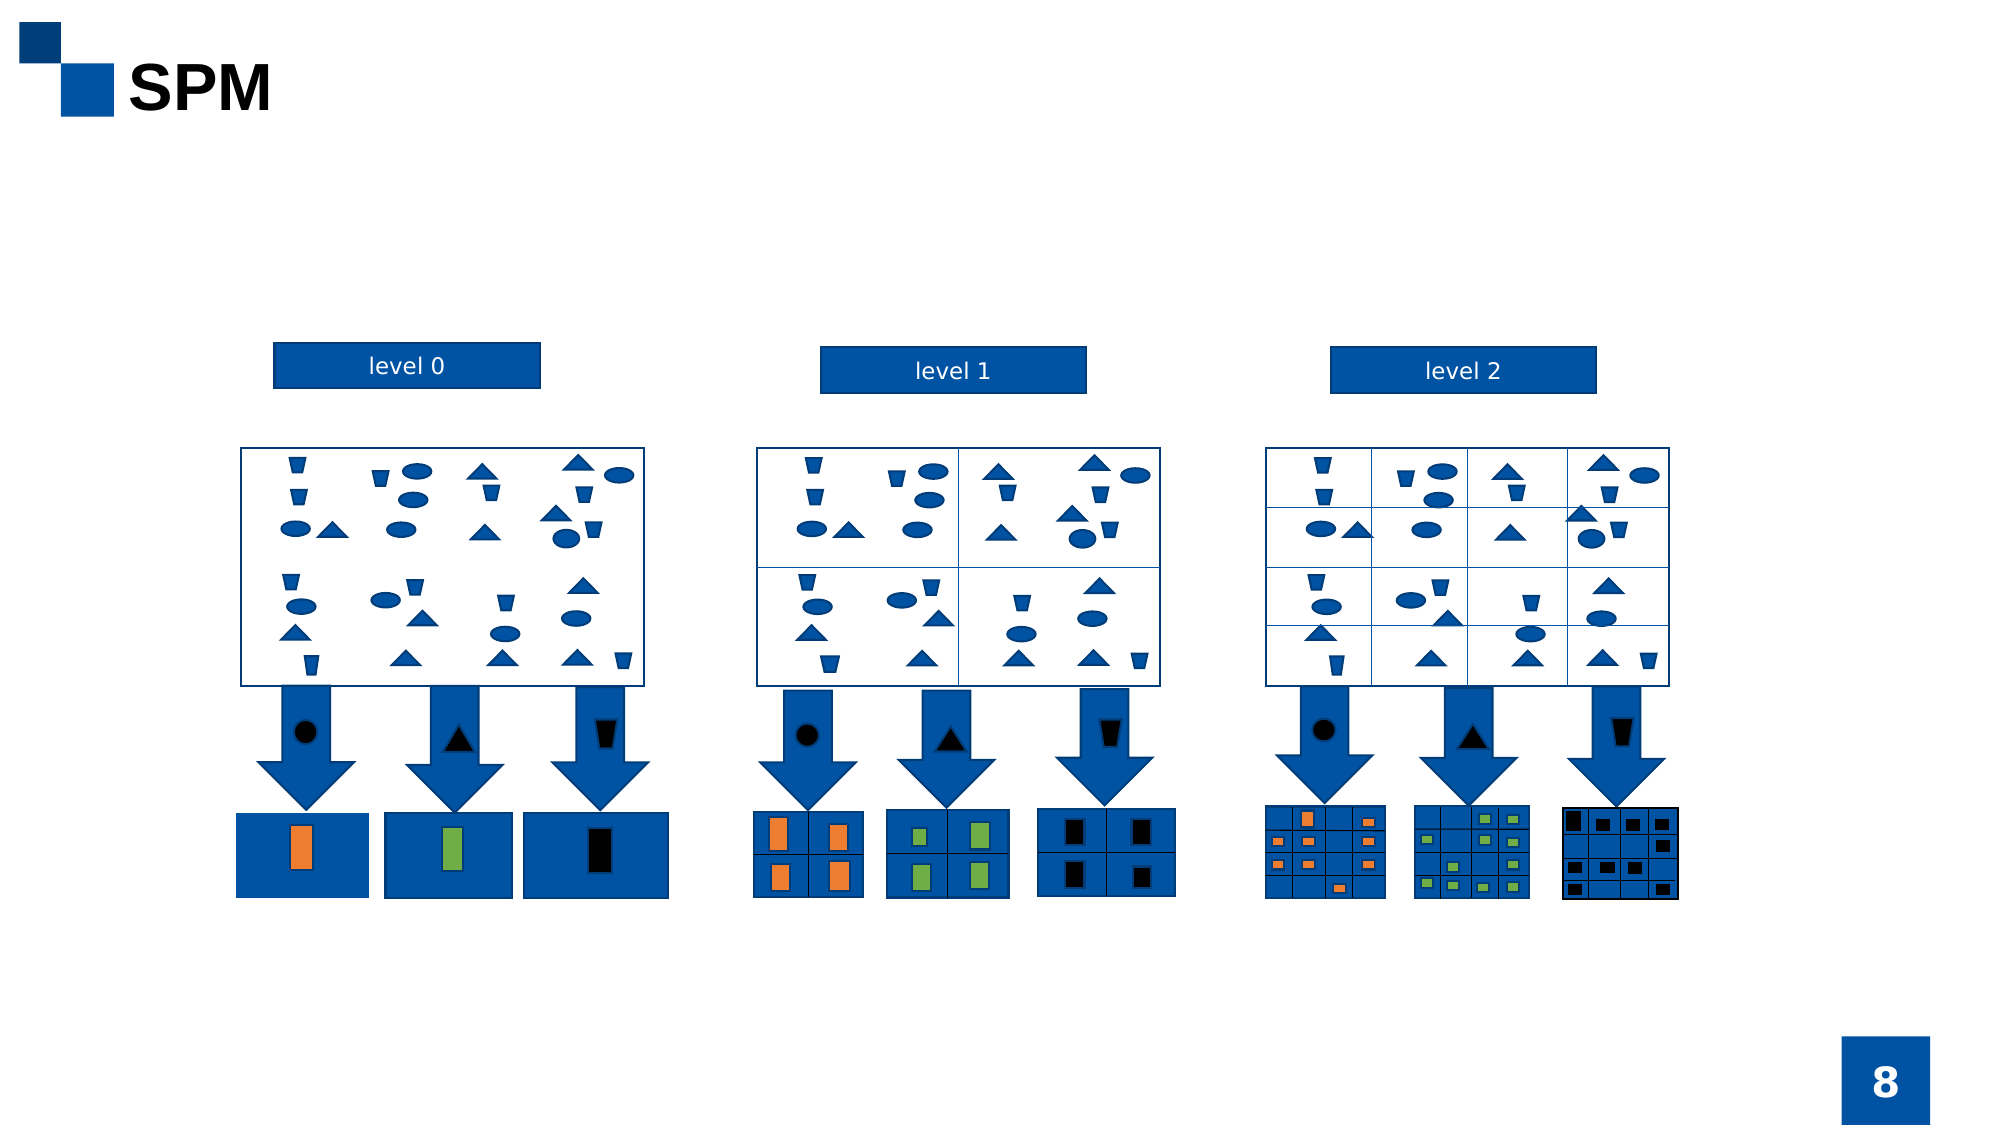

SPM
level 0
level 1
level 2

8